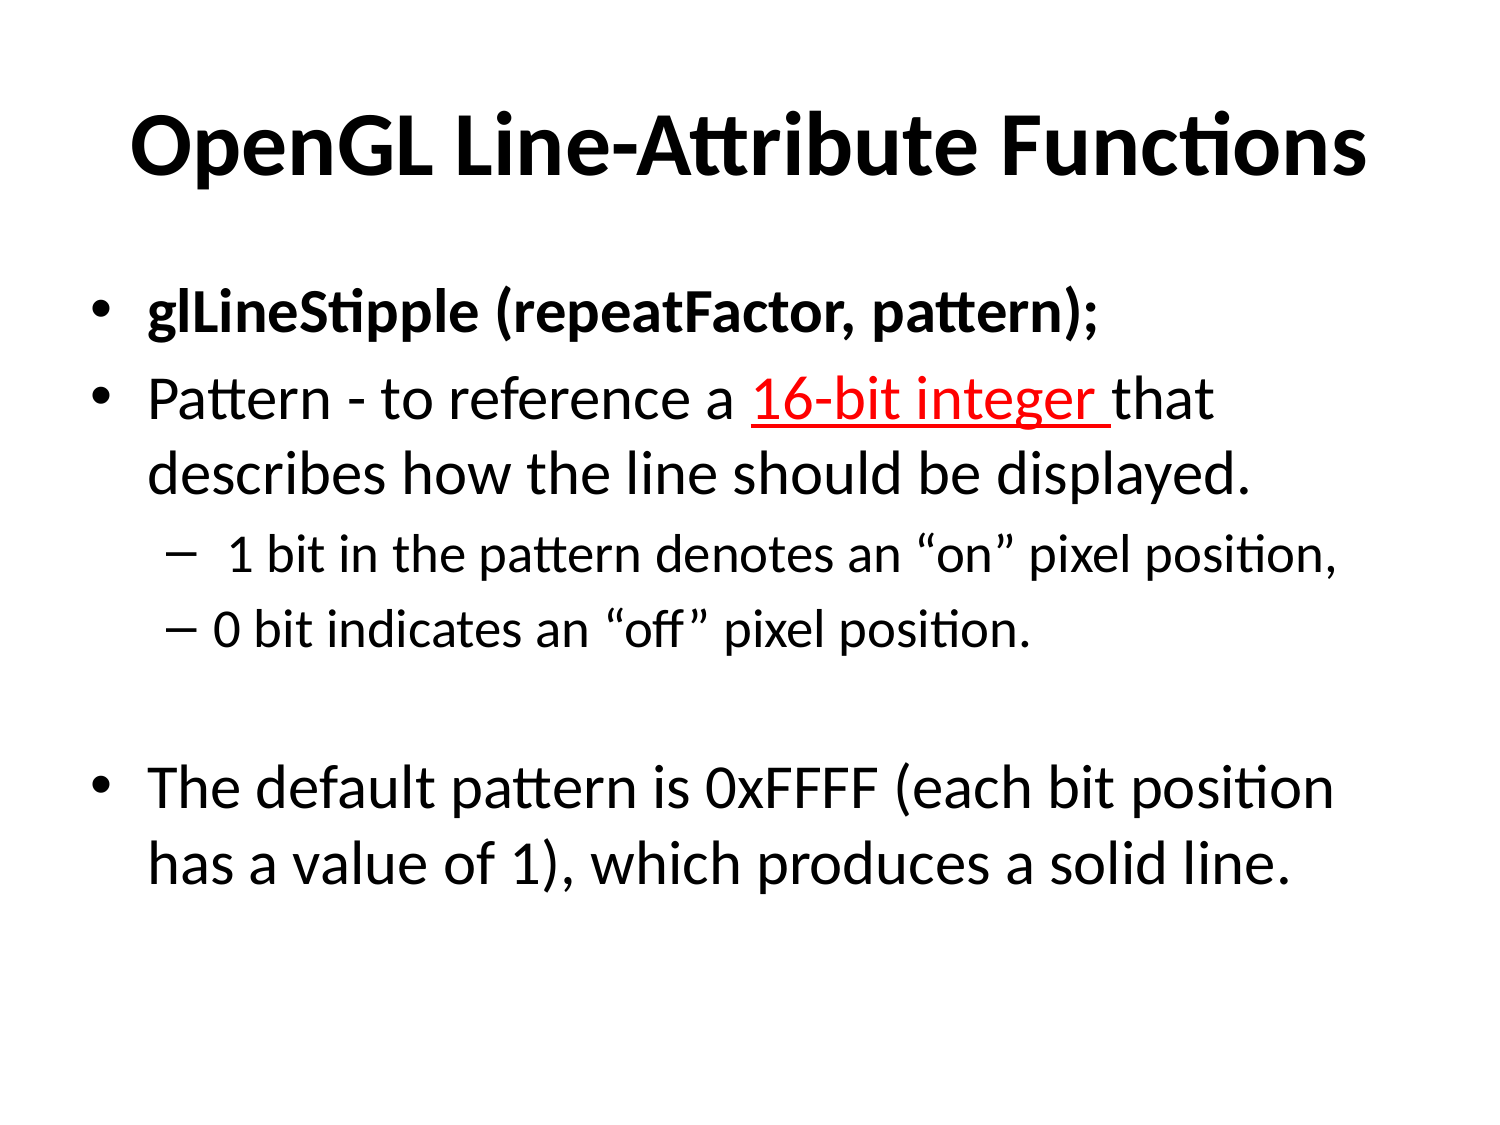

# OpenGL Line-Attribute Functions
glLineStipple (repeatFactor, pattern);
Pattern - to reference a 16-bit integer that describes how the line should be displayed.
 1 bit in the pattern denotes an “on” pixel position,
0 bit indicates an “off” pixel position.

The default pattern is 0xFFFF (each bit position has a value of 1), which produces a solid line.